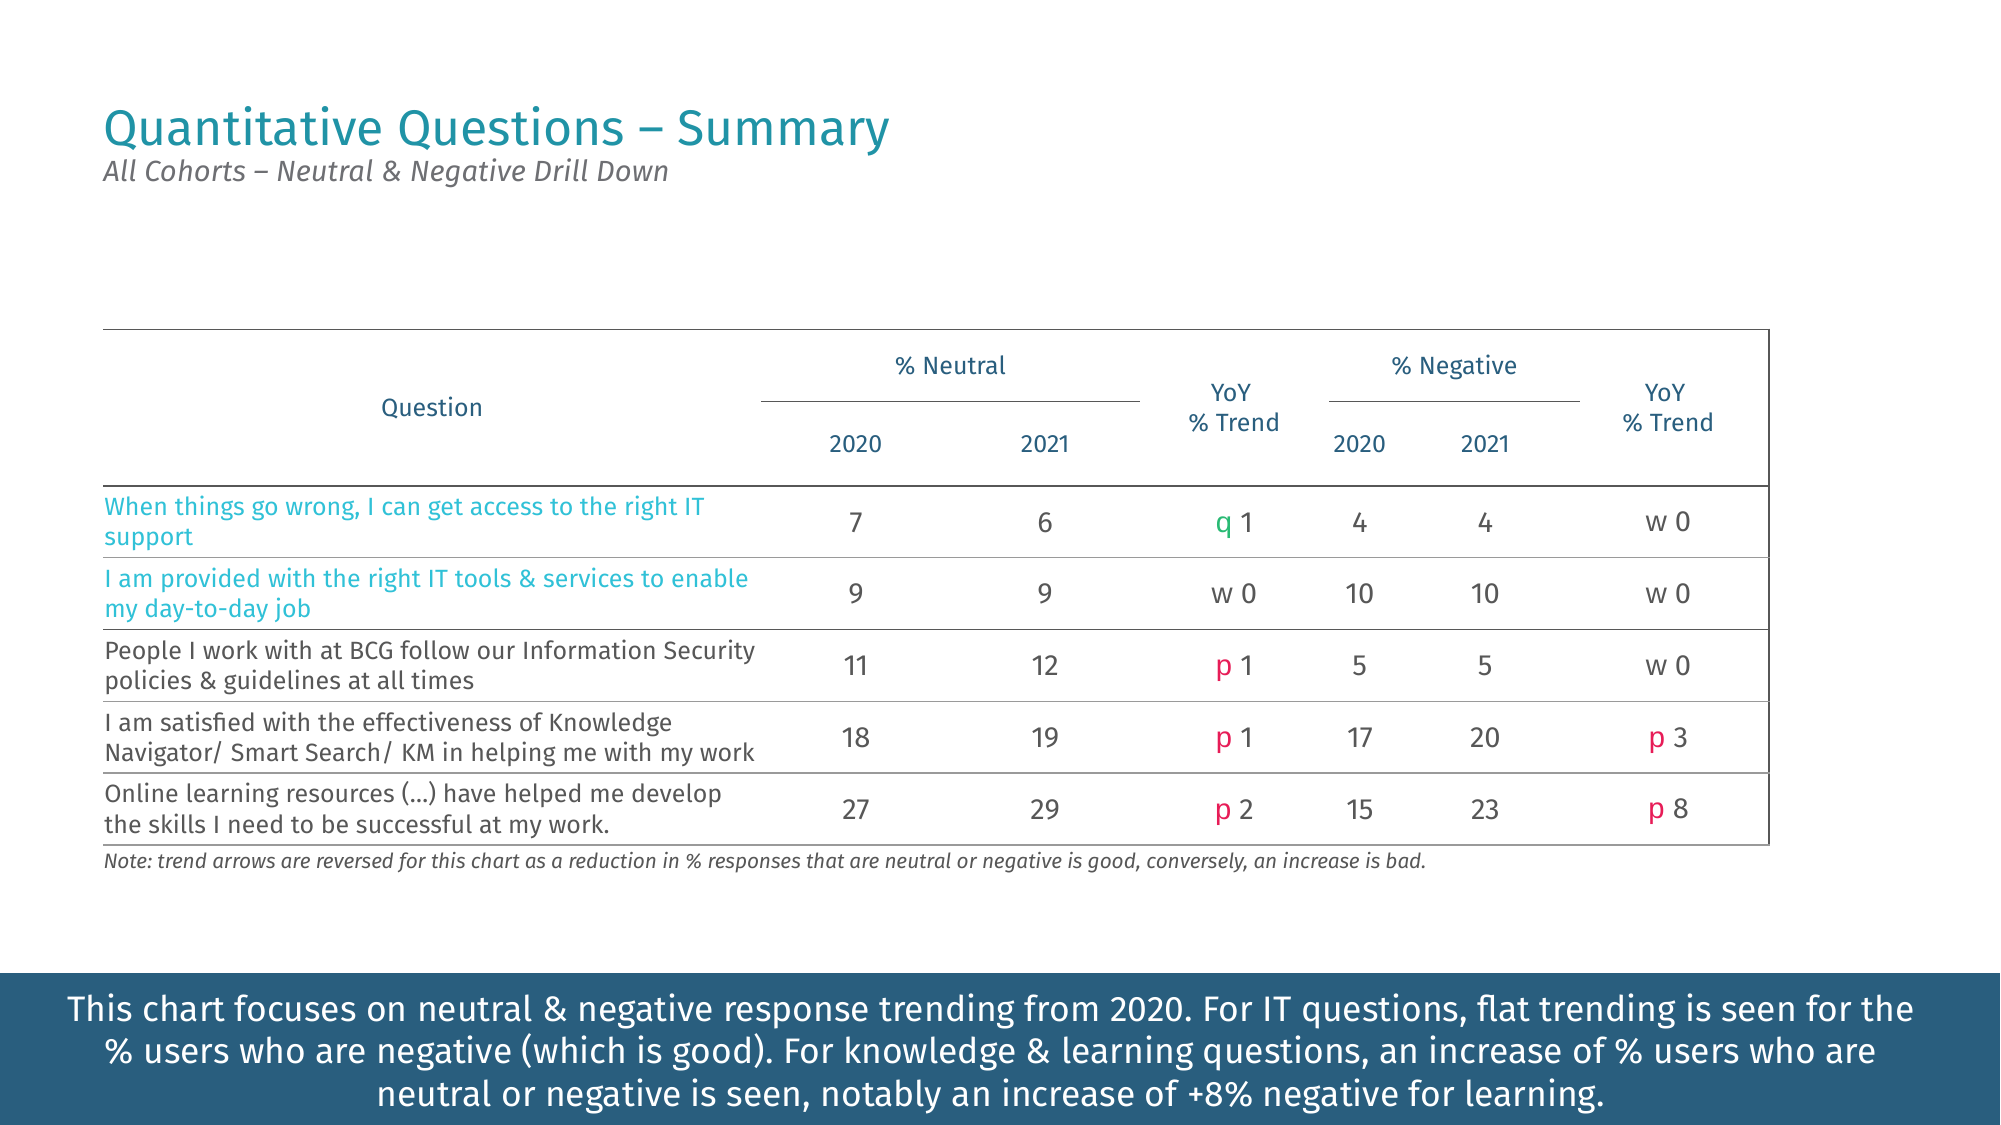

# Quantitative Questions – Summary All Cohorts – Neutral & Negative Drill Down
| Question | % Neutral |  | YoY % Trend | % Negative |  | YoY % Trend |
| --- | --- | --- | --- | --- | --- | --- |
|  | 2020 | 2021 |  | 2020 | 2021 |  |
| When things go wrong, I can get access to the right IT support | 7 | 6 | q 1 | 4 | 4 | w 0 |
| I am provided with the right IT tools & services to enable my day-to-day job | 9 | 9 | w 0 | 10 | 10 | w 0 |
| People I work with at BCG follow our Information Security policies & guidelines at all times | 11 | 12 | p 1 | 5 | 5 | w 0 |
| I am satisfied with the effectiveness of Knowledge Navigator/ Smart Search/ KM in helping me with my work | 18 | 19 | p 1 | 17 | 20 | p 3 |
| Online learning resources (…) have helped me develop the skills I need to be successful at my work. | 27 | 29 | p 2 | 15 | 23 | p 8 |
Note: trend arrows are reversed for this chart as a reduction in % responses that are neutral or negative is good, conversely, an increase is bad.

This chart focuses on neutral & negative response trending from 2020. For IT questions, flat trending is seen for the % users who are negative (which is good). For knowledge & learning questions, an increase of % users who are neutral or negative is seen, notably an increase of +8% negative for learning.